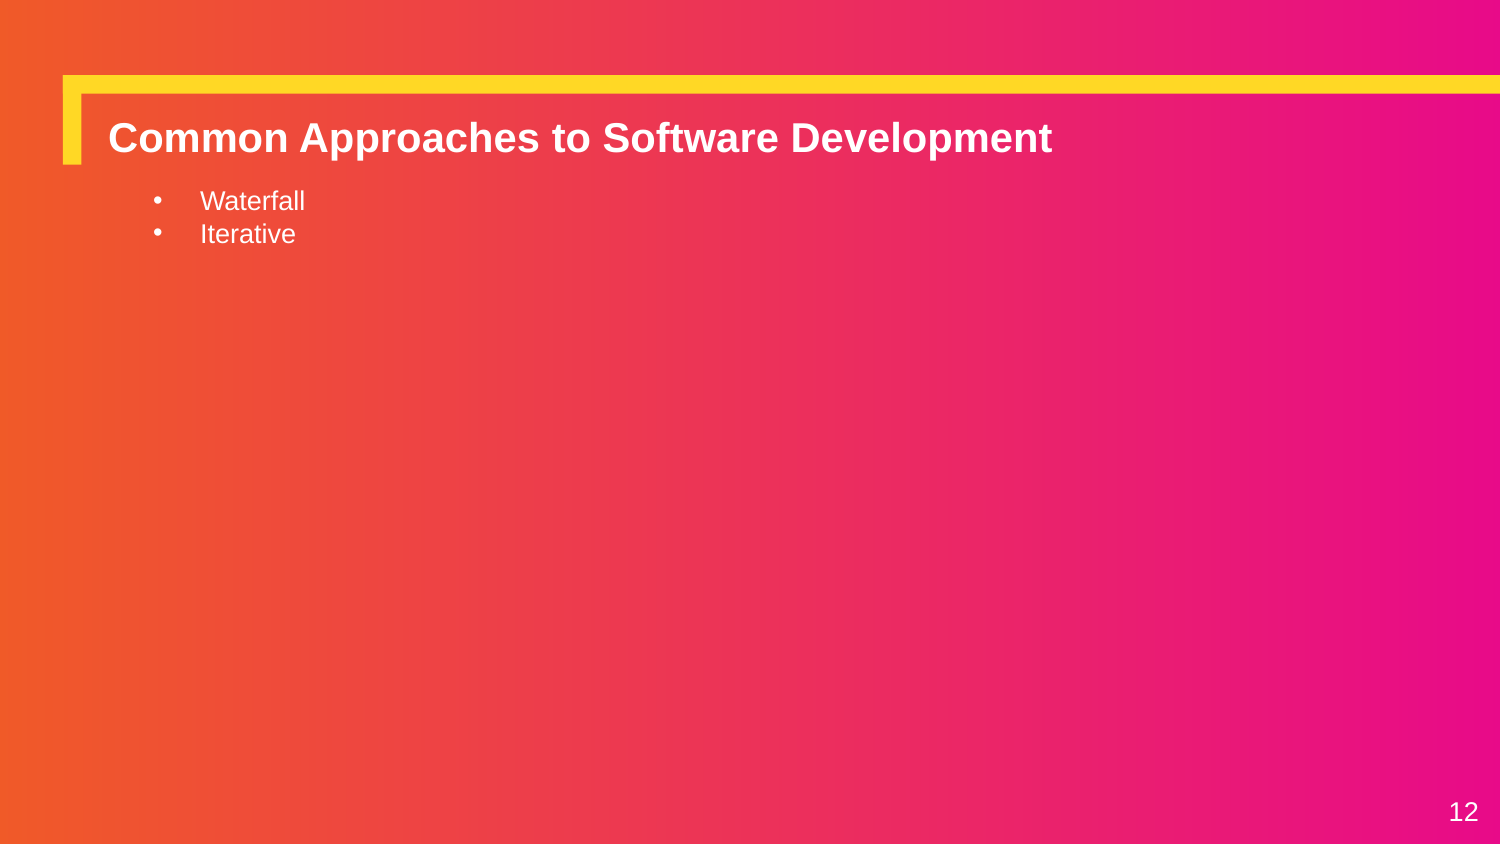

# Common Approaches to Software Development
Waterfall
Iterative
12